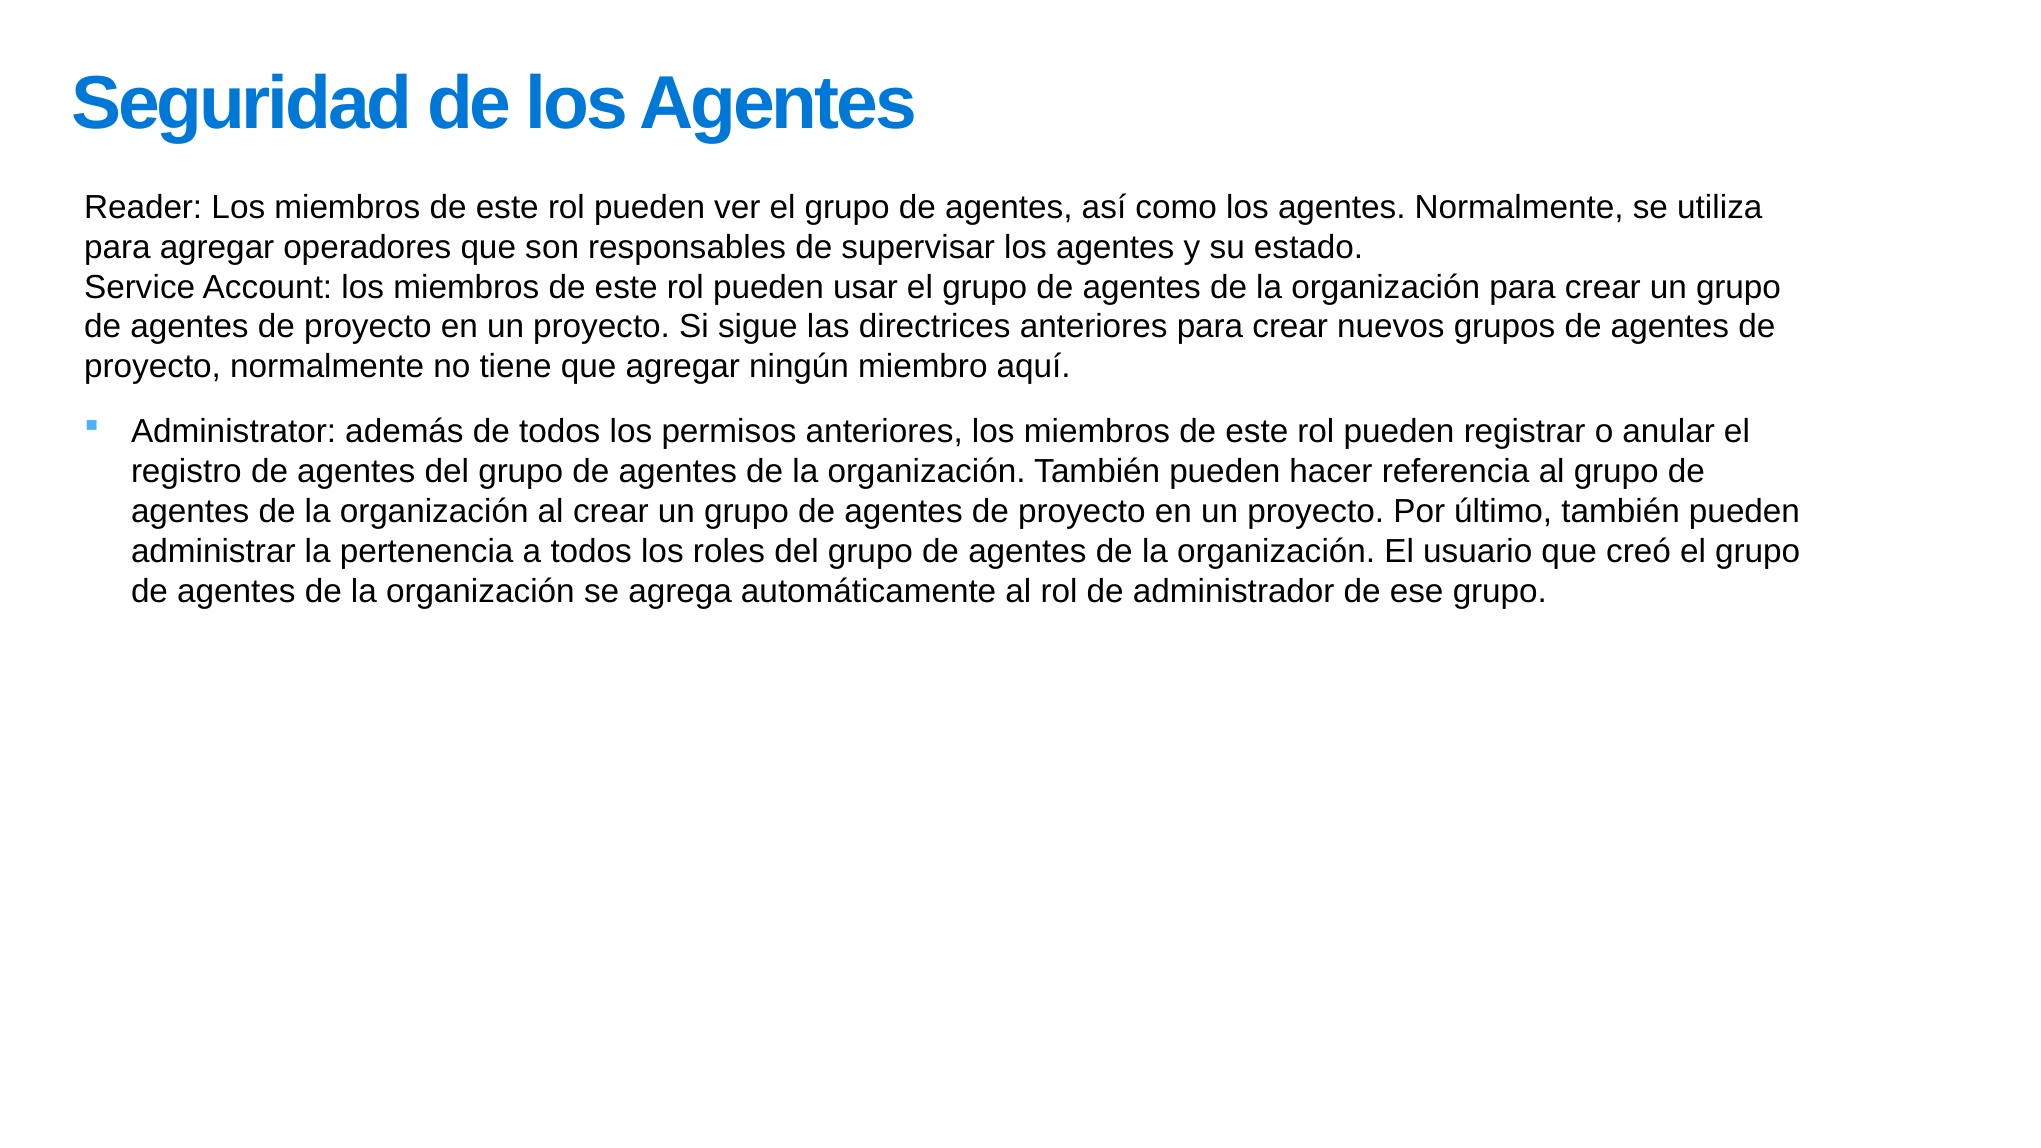

Seguridad de los Agentes
Reader: Los miembros de este rol pueden ver el grupo de agentes, así como los agentes. Normalmente, se utiliza para agregar operadores que son responsables de supervisar los agentes y su estado.
Service Account: los miembros de este rol pueden usar el grupo de agentes de la organización para crear un grupo de agentes de proyecto en un proyecto. Si sigue las directrices anteriores para crear nuevos grupos de agentes de proyecto, normalmente no tiene que agregar ningún miembro aquí.
Administrator: además de todos los permisos anteriores, los miembros de este rol pueden registrar o anular el registro de agentes del grupo de agentes de la organización. También pueden hacer referencia al grupo de agentes de la organización al crear un grupo de agentes de proyecto en un proyecto. Por último, también pueden administrar la pertenencia a todos los roles del grupo de agentes de la organización. El usuario que creó el grupo de agentes de la organización se agrega automáticamente al rol de administrador de ese grupo.